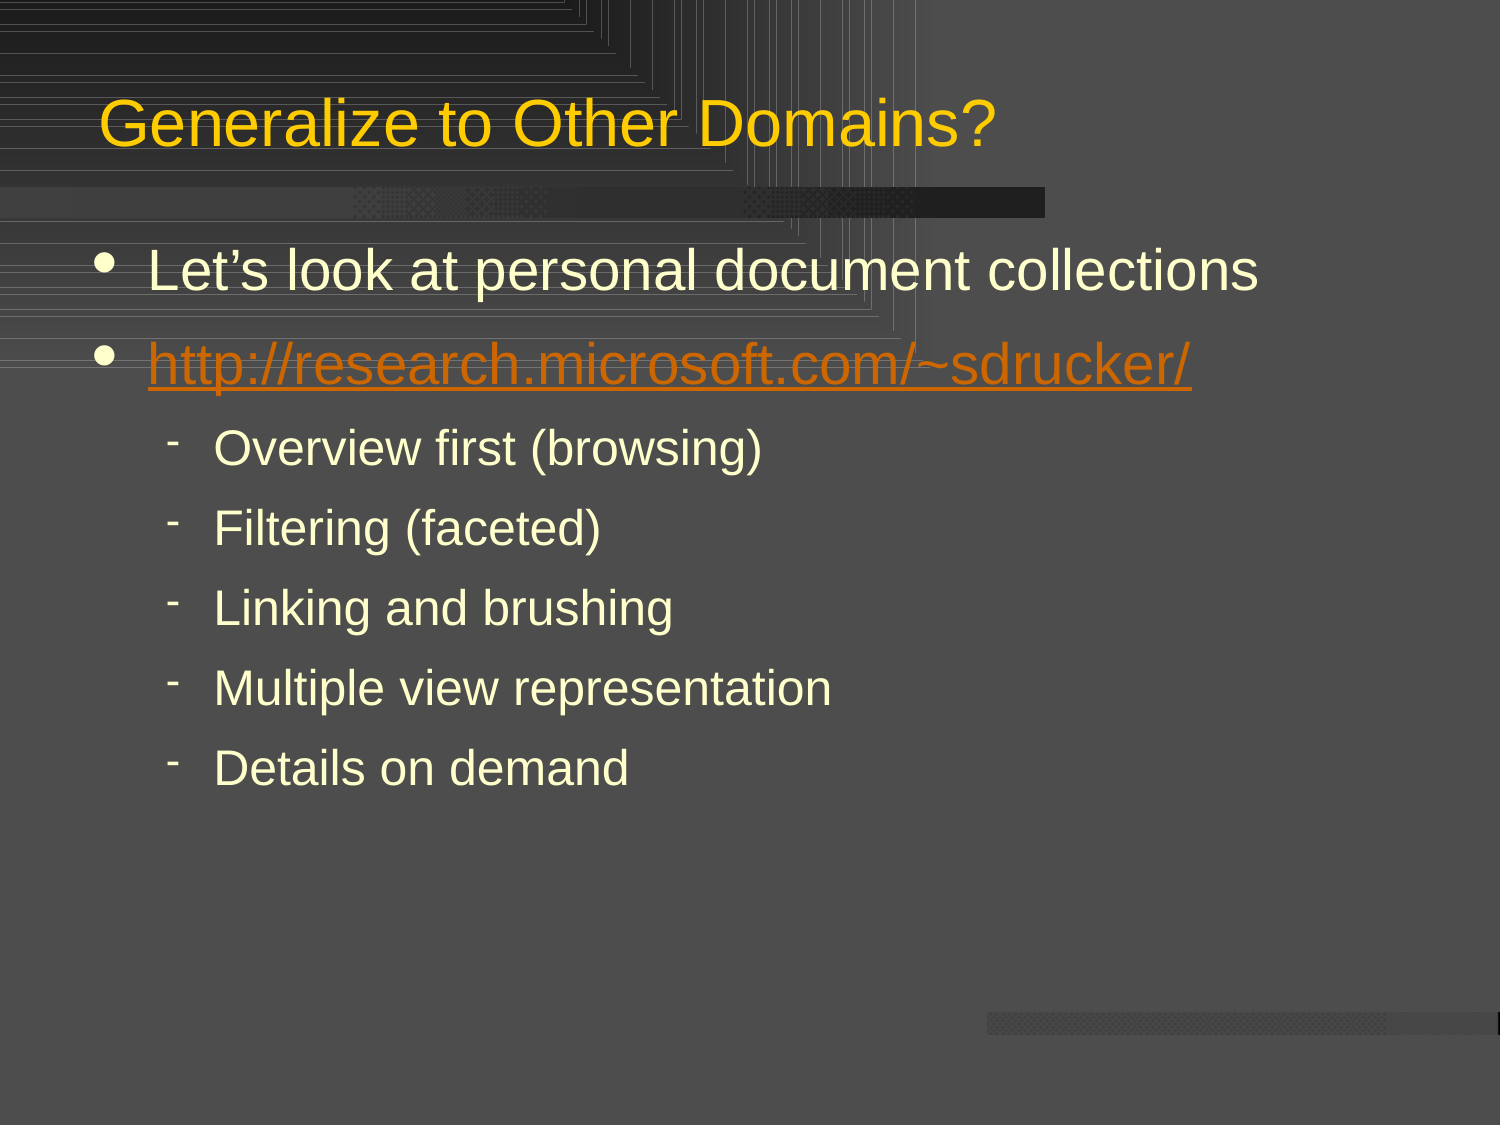

# Generalize to Other Domains?
Let’s look at personal document collections
http://research.microsoft.com/~sdrucker/
Overview first (browsing)
Filtering (faceted)
Linking and brushing
Multiple view representation
Details on demand